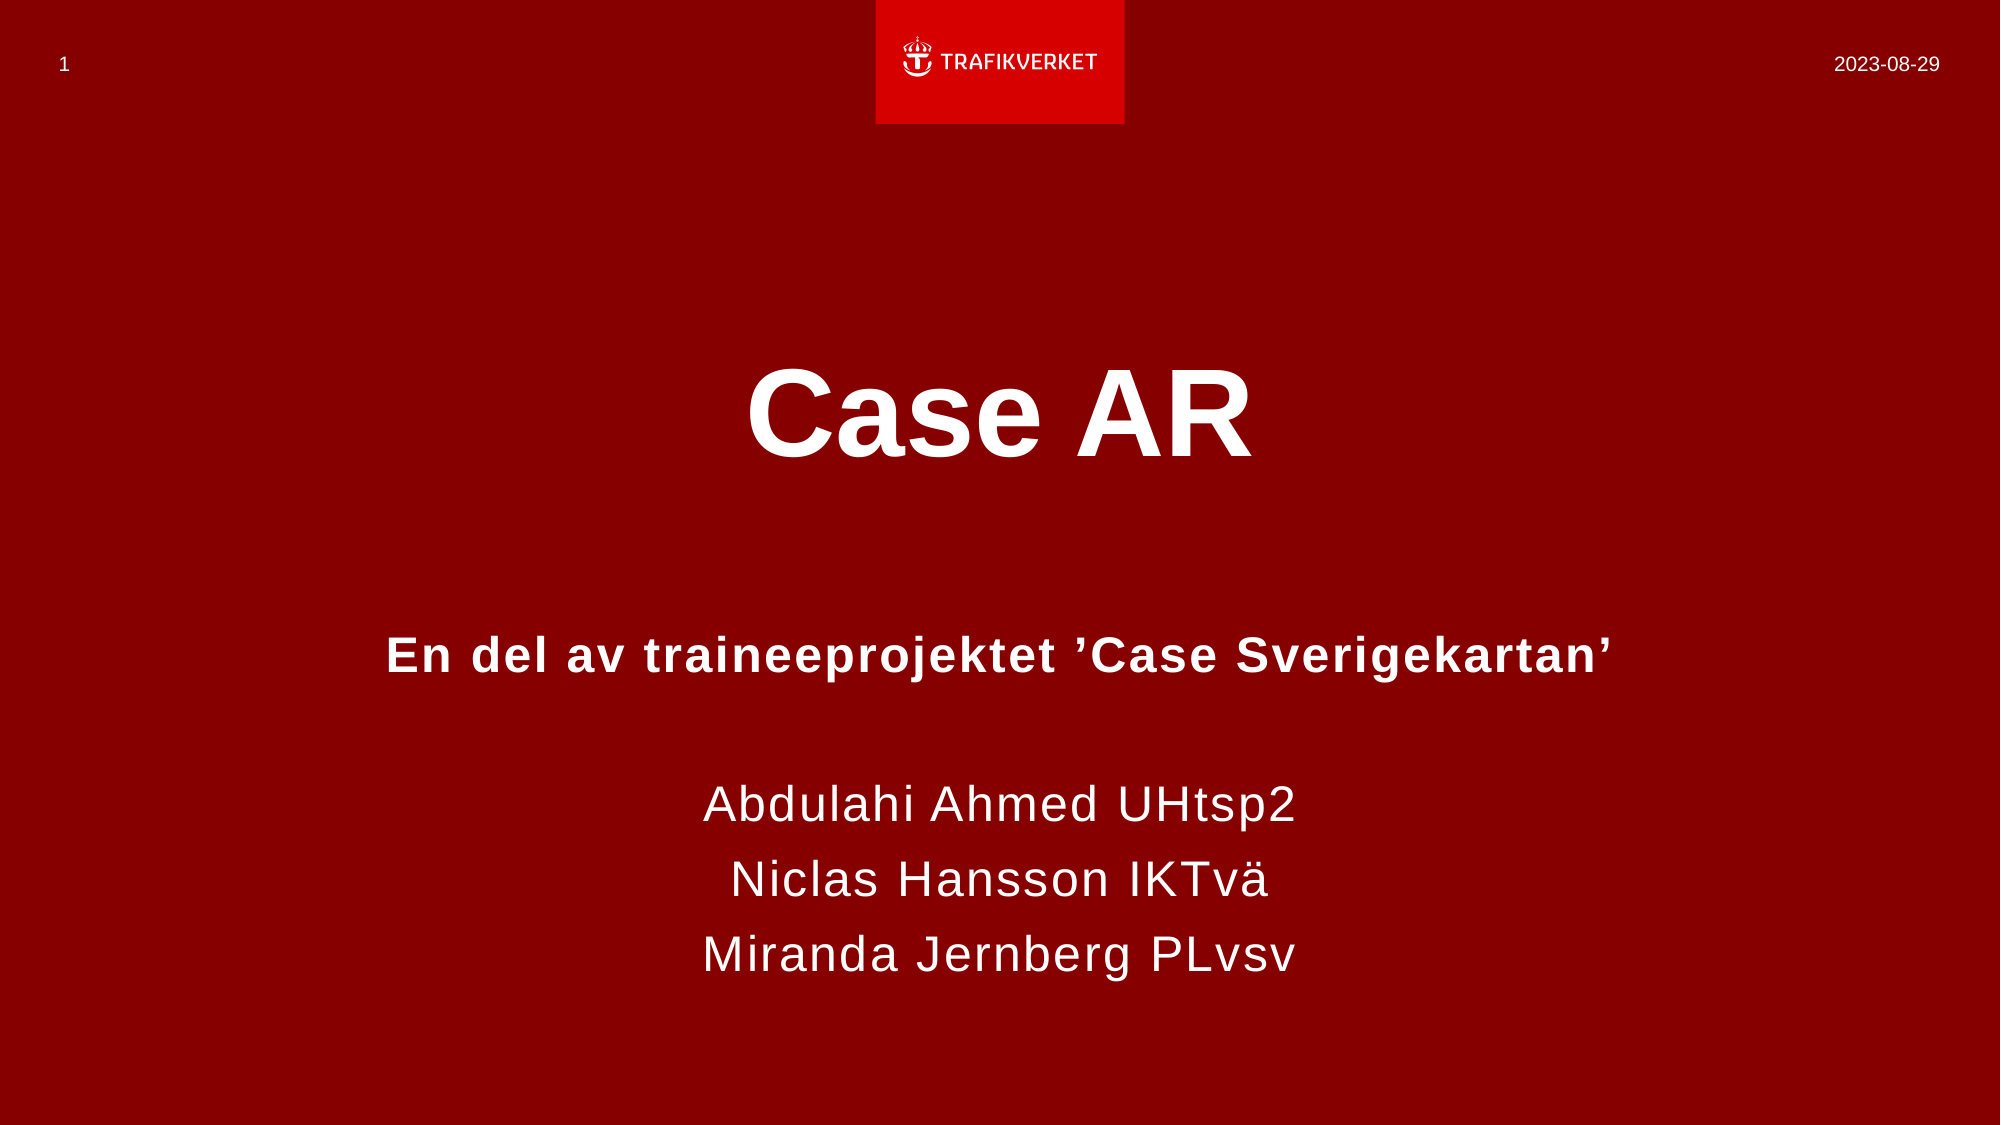

1
2023-08-29
# Case AR
En del av traineeprojektet ’Case Sverigekartan’

Abdulahi Ahmed UHtsp2
Niclas Hansson IKTvä
Miranda Jernberg PLvsv